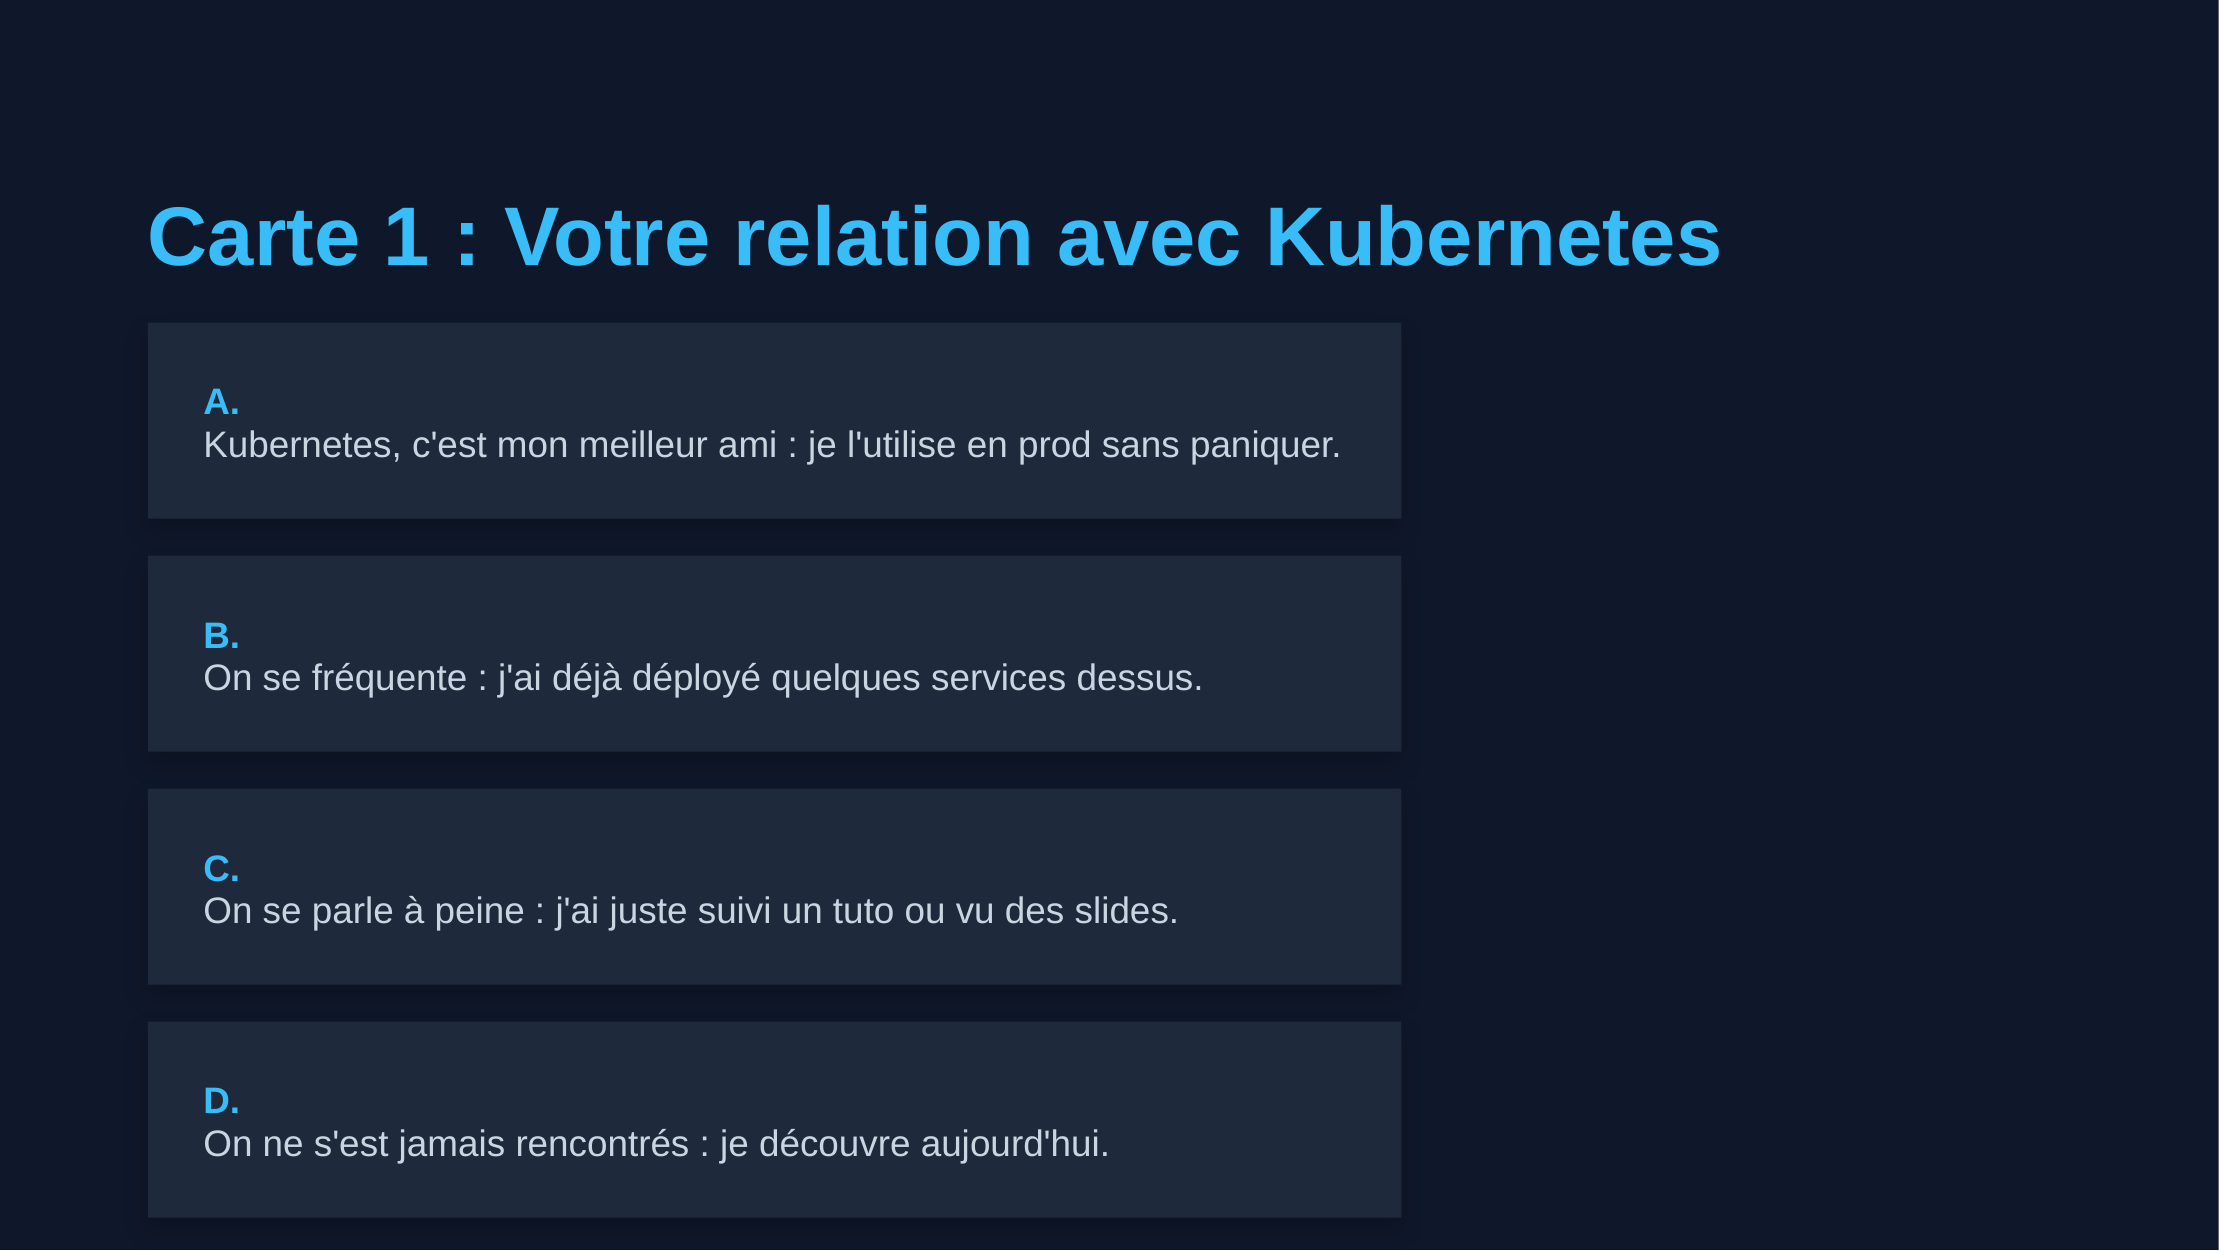

Carte 1 : Votre relation avec Kubernetes

A.
Kubernetes, c'est mon meilleur ami : je l'utilise en prod sans paniquer.

B.
On se fréquente : j'ai déjà déployé quelques services dessus.

C.
On se parle à peine : j'ai juste suivi un tuto ou vu des slides.

D.
On ne s'est jamais rencontrés : je découvre aujourd'hui.